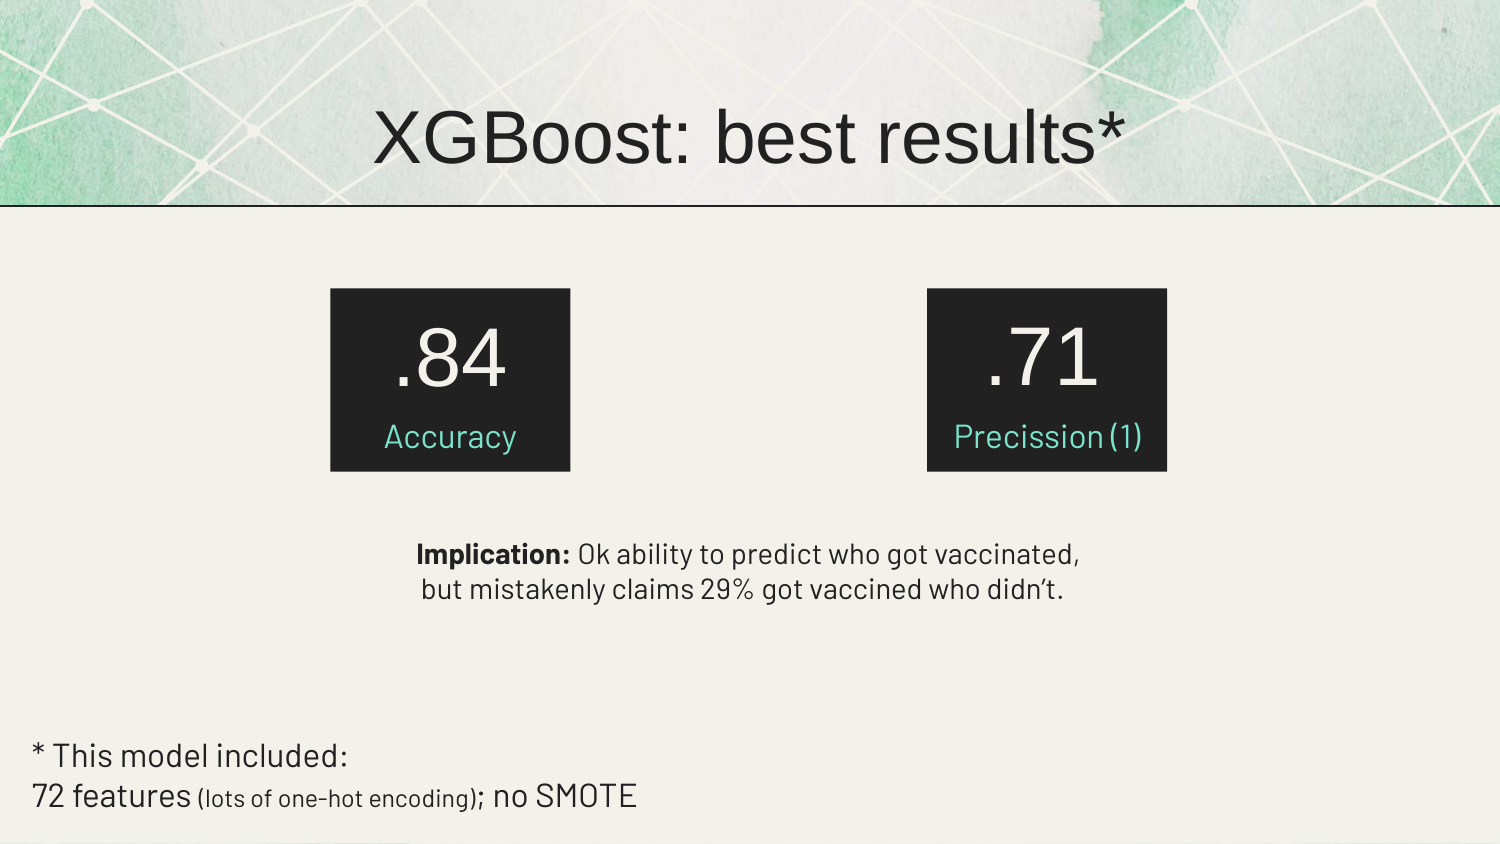

# XGBoost: best results*

.71
.84
Accuracy
Precission (1)
Implication: Ok ability to predict who got vaccinated,
but mistakenly claims 29% got vaccined who didn’t.
* This model included:
72 features (lots of one-hot encoding); no SMOTE